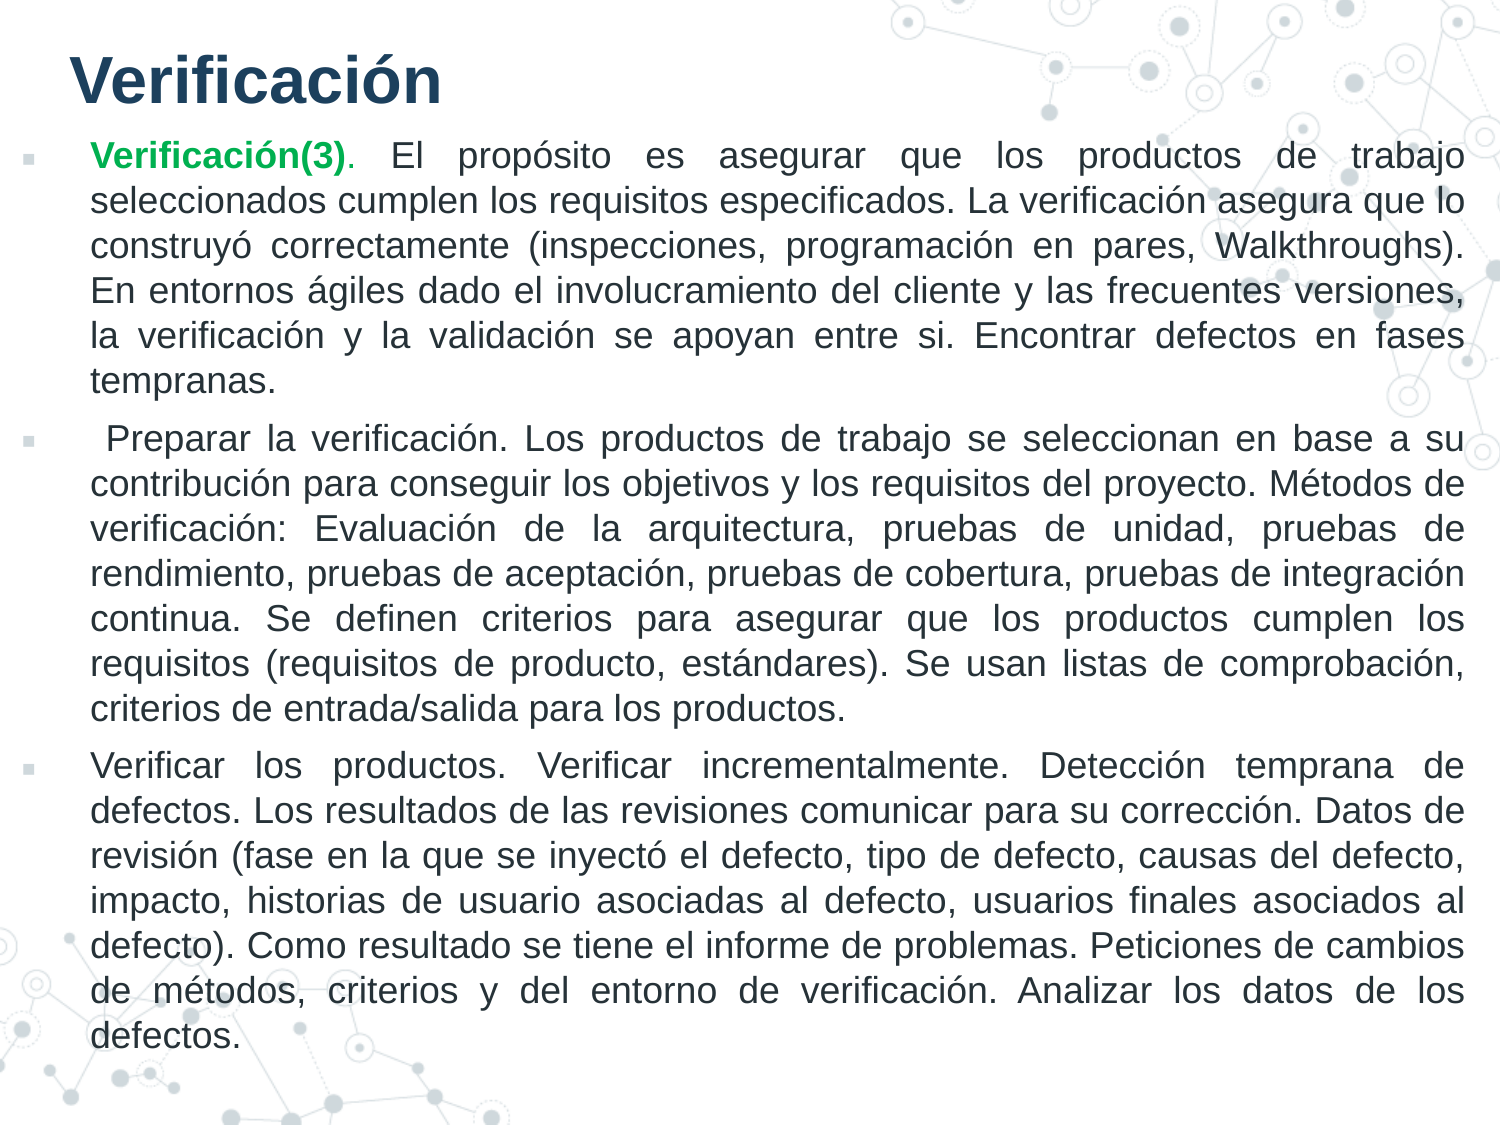

# Verificación
Verificación(3). El propósito es asegurar que los productos de trabajo seleccionados cumplen los requisitos especificados. La verificación asegura que lo construyó correctamente (inspecciones, programación en pares, Walkthroughs). En entornos ágiles dado el involucramiento del cliente y las frecuentes versiones, la verificación y la validación se apoyan entre si. Encontrar defectos en fases tempranas.
 Preparar la verificación. Los productos de trabajo se seleccionan en base a su contribución para conseguir los objetivos y los requisitos del proyecto. Métodos de verificación: Evaluación de la arquitectura, pruebas de unidad, pruebas de rendimiento, pruebas de aceptación, pruebas de cobertura, pruebas de integración continua. Se definen criterios para asegurar que los productos cumplen los requisitos (requisitos de producto, estándares). Se usan listas de comprobación, criterios de entrada/salida para los productos.
Verificar los productos. Verificar incrementalmente. Detección temprana de defectos. Los resultados de las revisiones comunicar para su corrección. Datos de revisión (fase en la que se inyectó el defecto, tipo de defecto, causas del defecto, impacto, historias de usuario asociadas al defecto, usuarios finales asociados al defecto). Como resultado se tiene el informe de problemas. Peticiones de cambios de métodos, criterios y del entorno de verificación. Analizar los datos de los defectos.